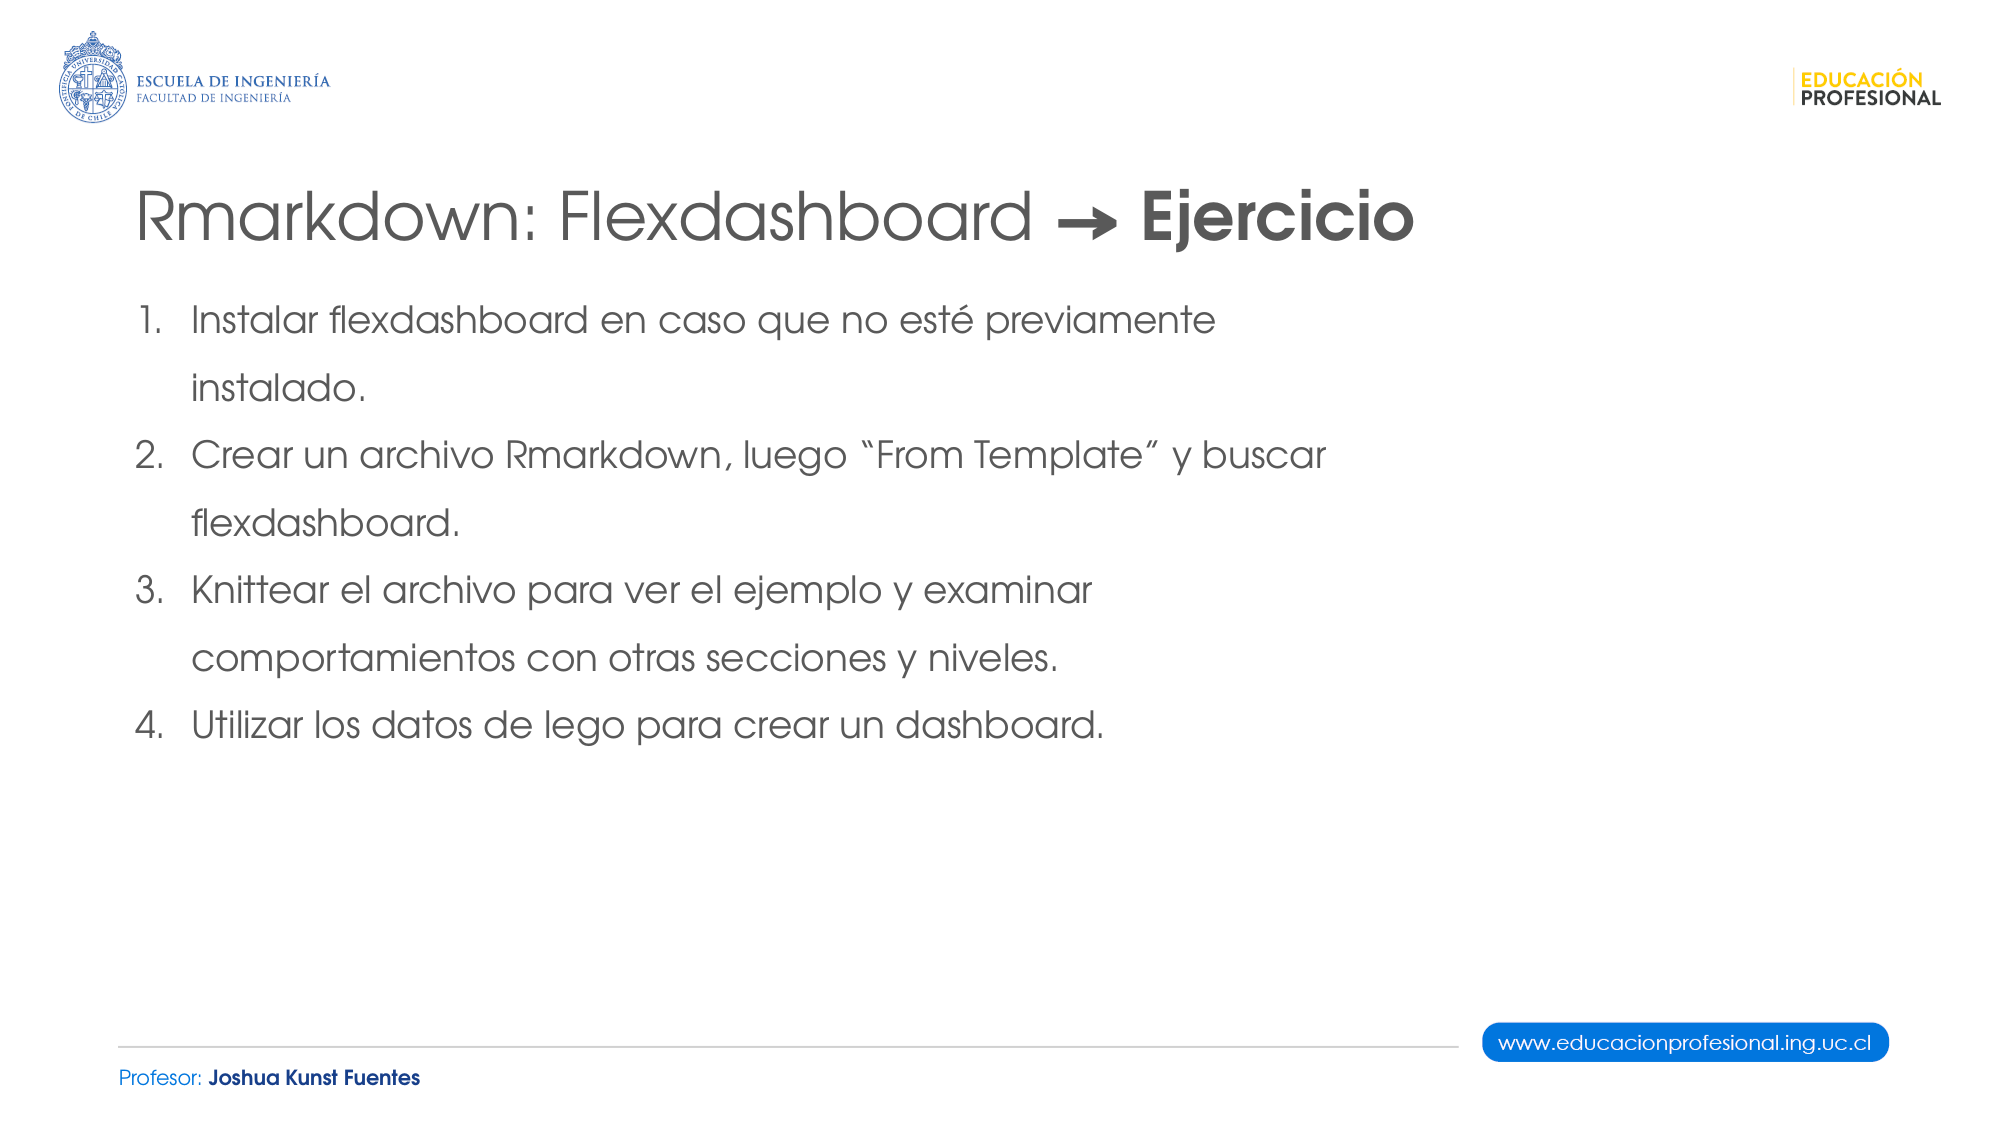

Rmarkdown: Flexdashboard → Ejercicio
Instalar flexdashboard en caso que no esté previamente instalado.
Crear un archivo Rmarkdown, luego “From Template” y buscar flexdashboard.
Knittear el archivo para ver el ejemplo y examinar comportamientos con otras secciones y niveles.
Utilizar los datos de lego para crear un dashboard.